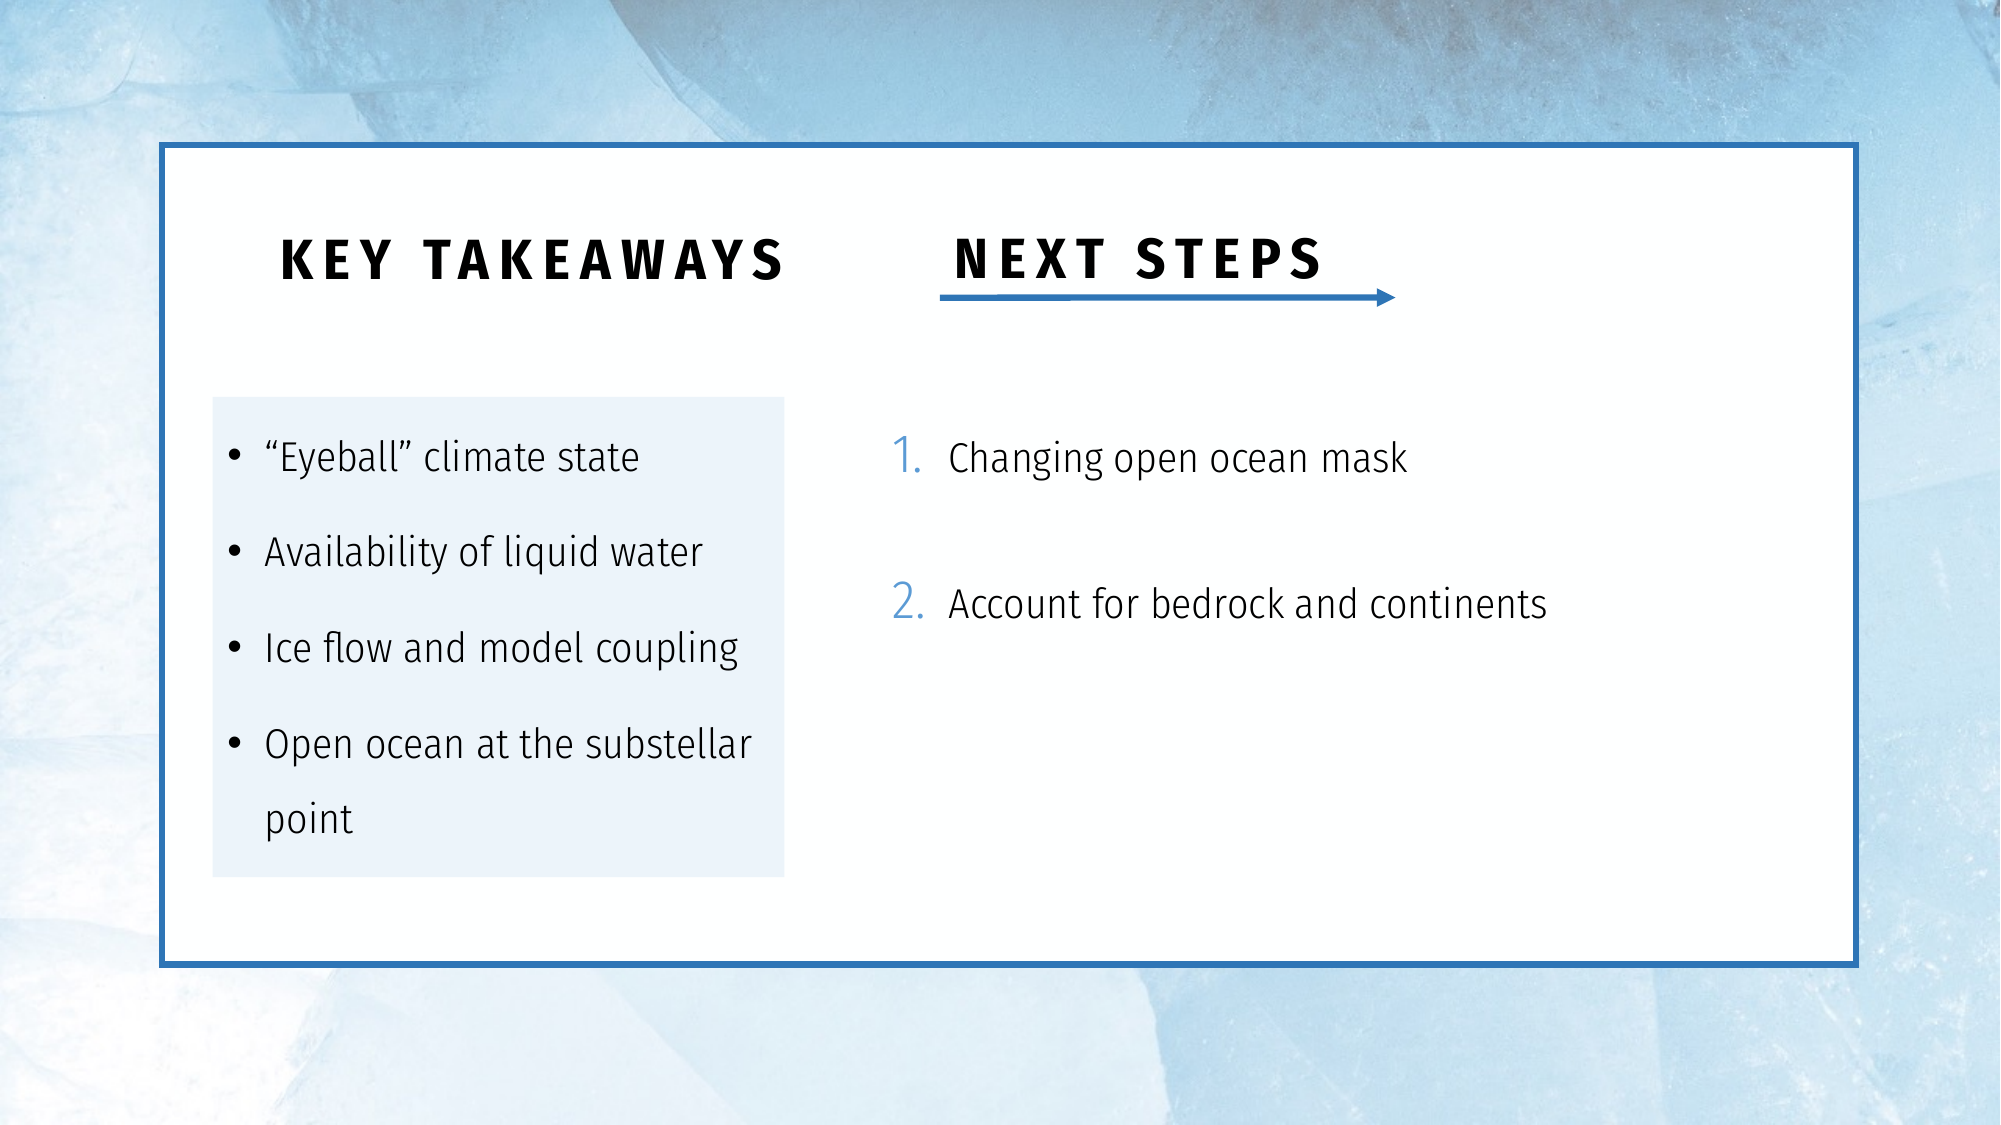

Next Steps
key takeaways
Changing open ocean mask
Account for bedrock and continents
“Eyeball” climate state
Availability of liquid water
Ice flow and model coupling
Open ocean at the substellar point